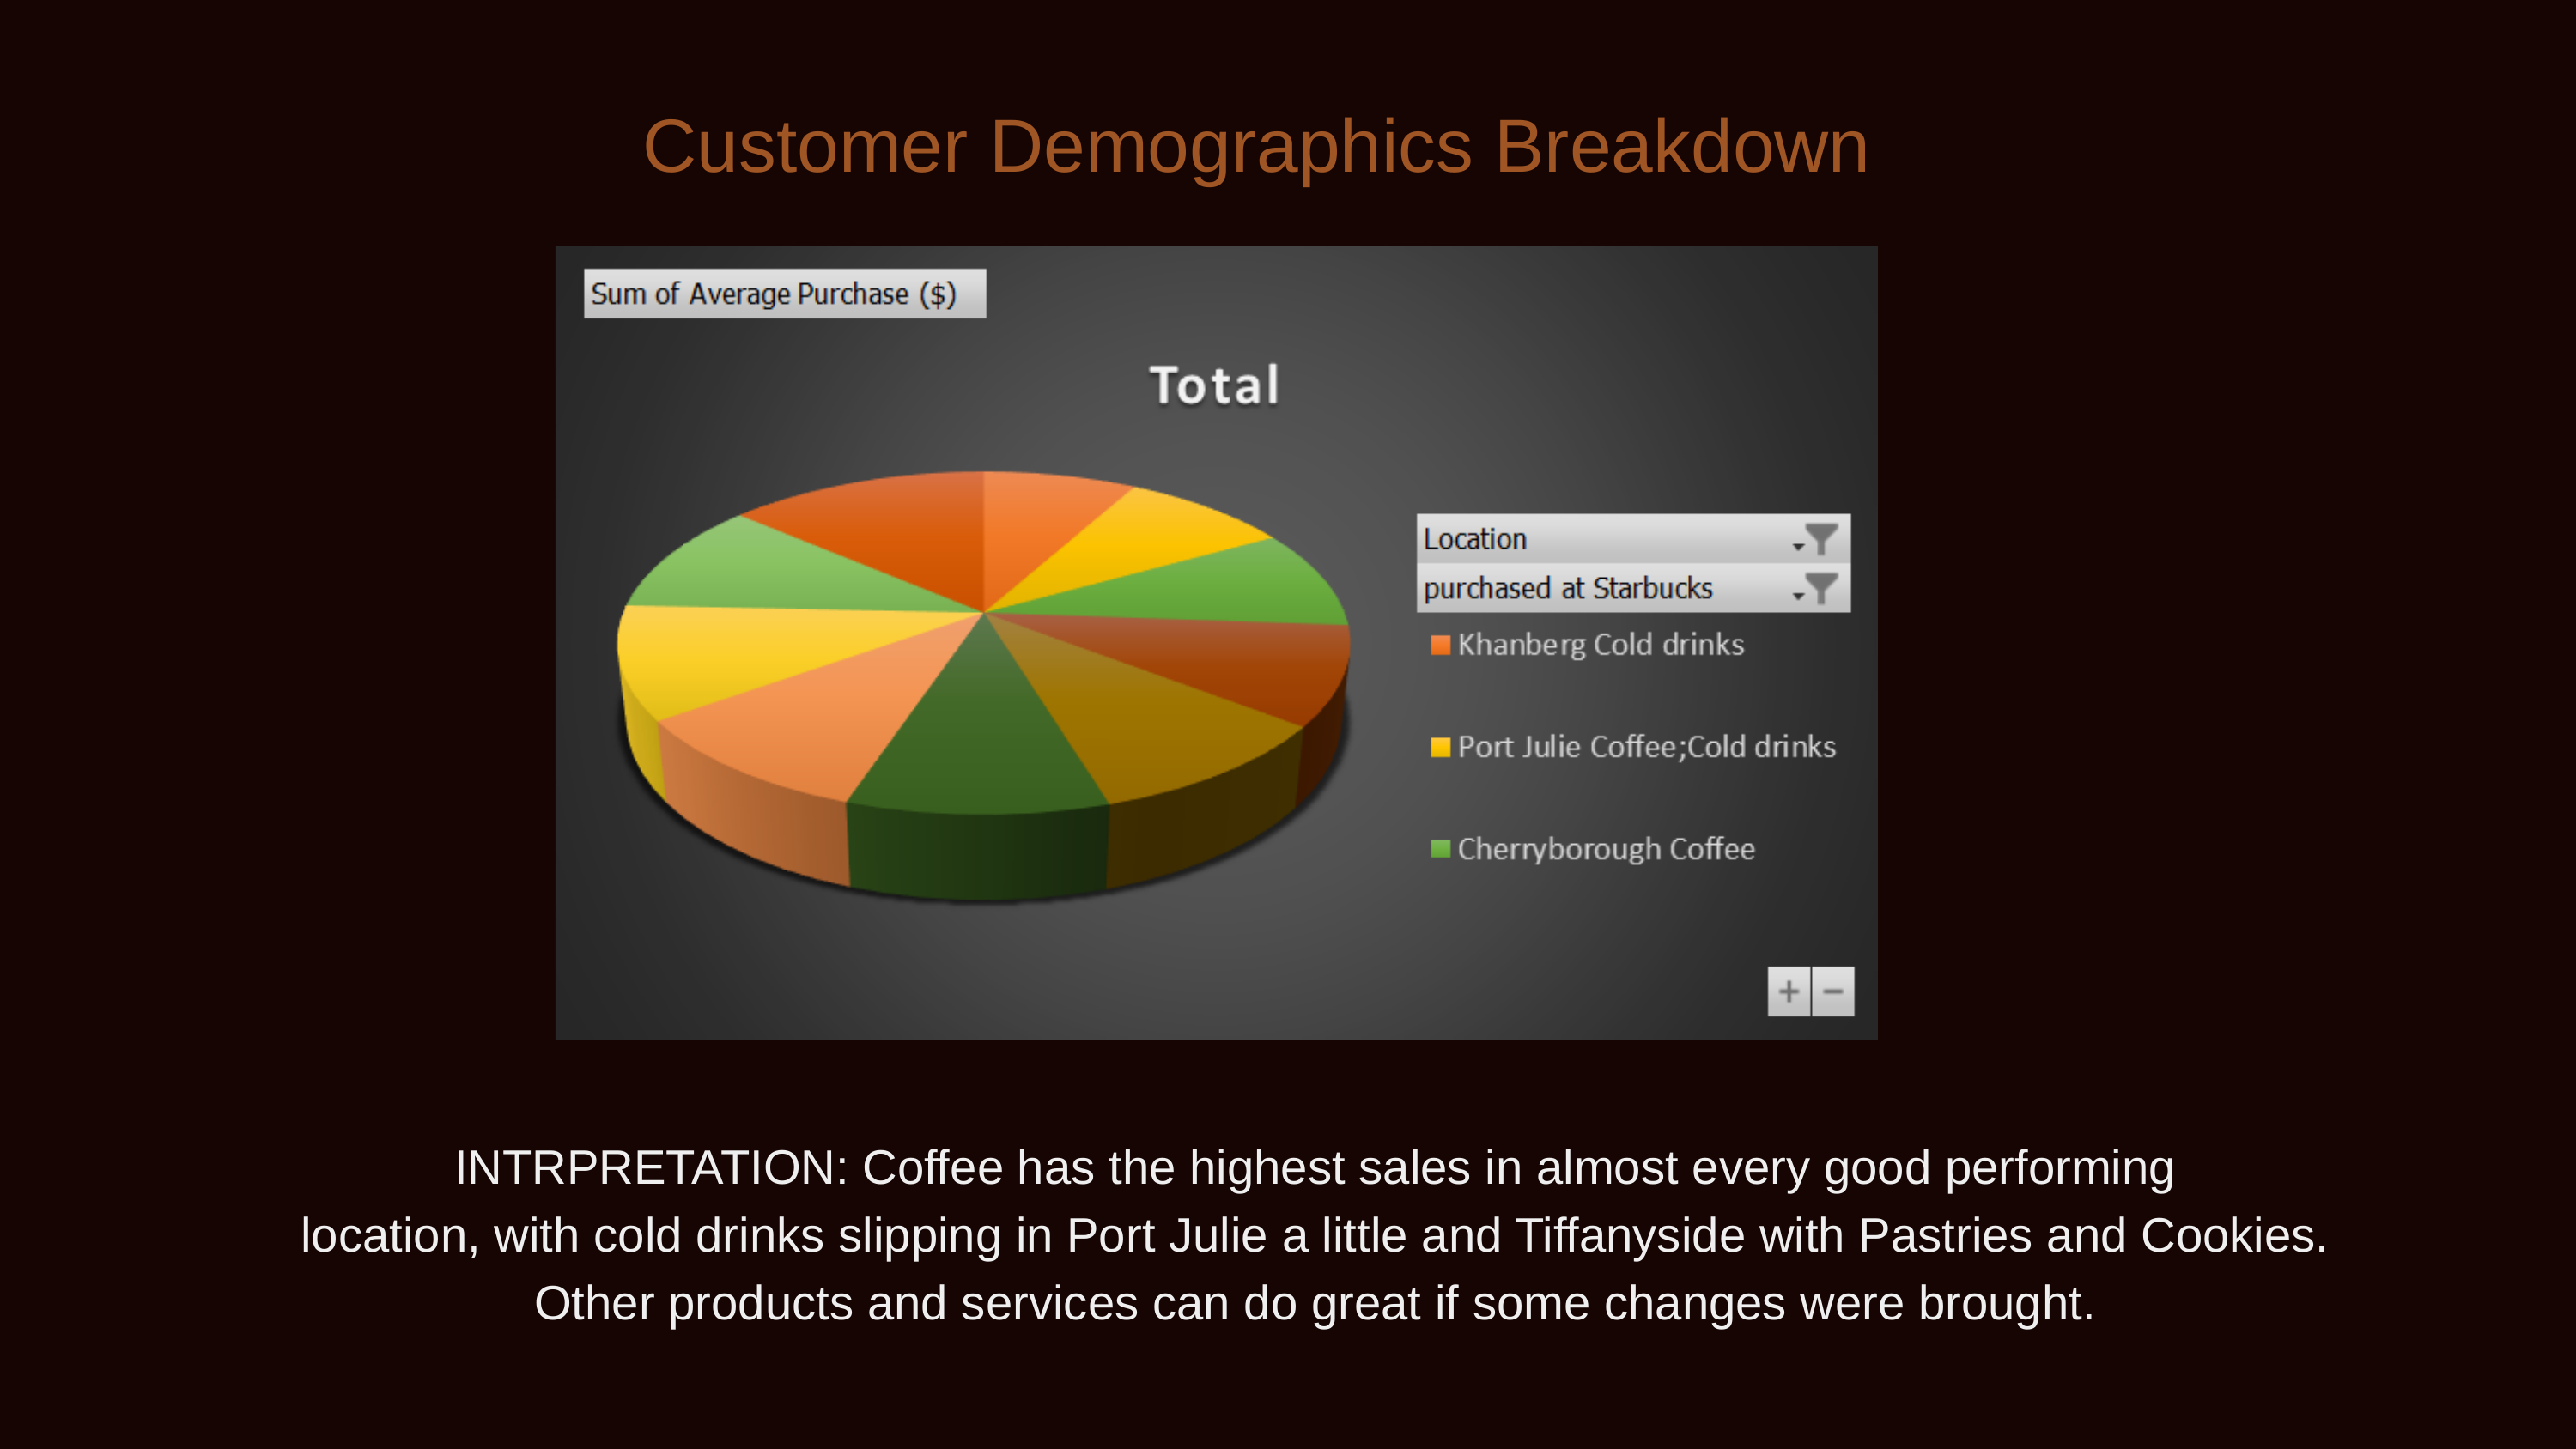

Customer Demographics Breakdown

INTRPRETATION: Coffee has the highest sales in almost every good performing
location, with cold drinks slipping in Port Julie a little and Tiffanyside with Pastries and Cookies.
Other products and services can do great if some changes were brought.